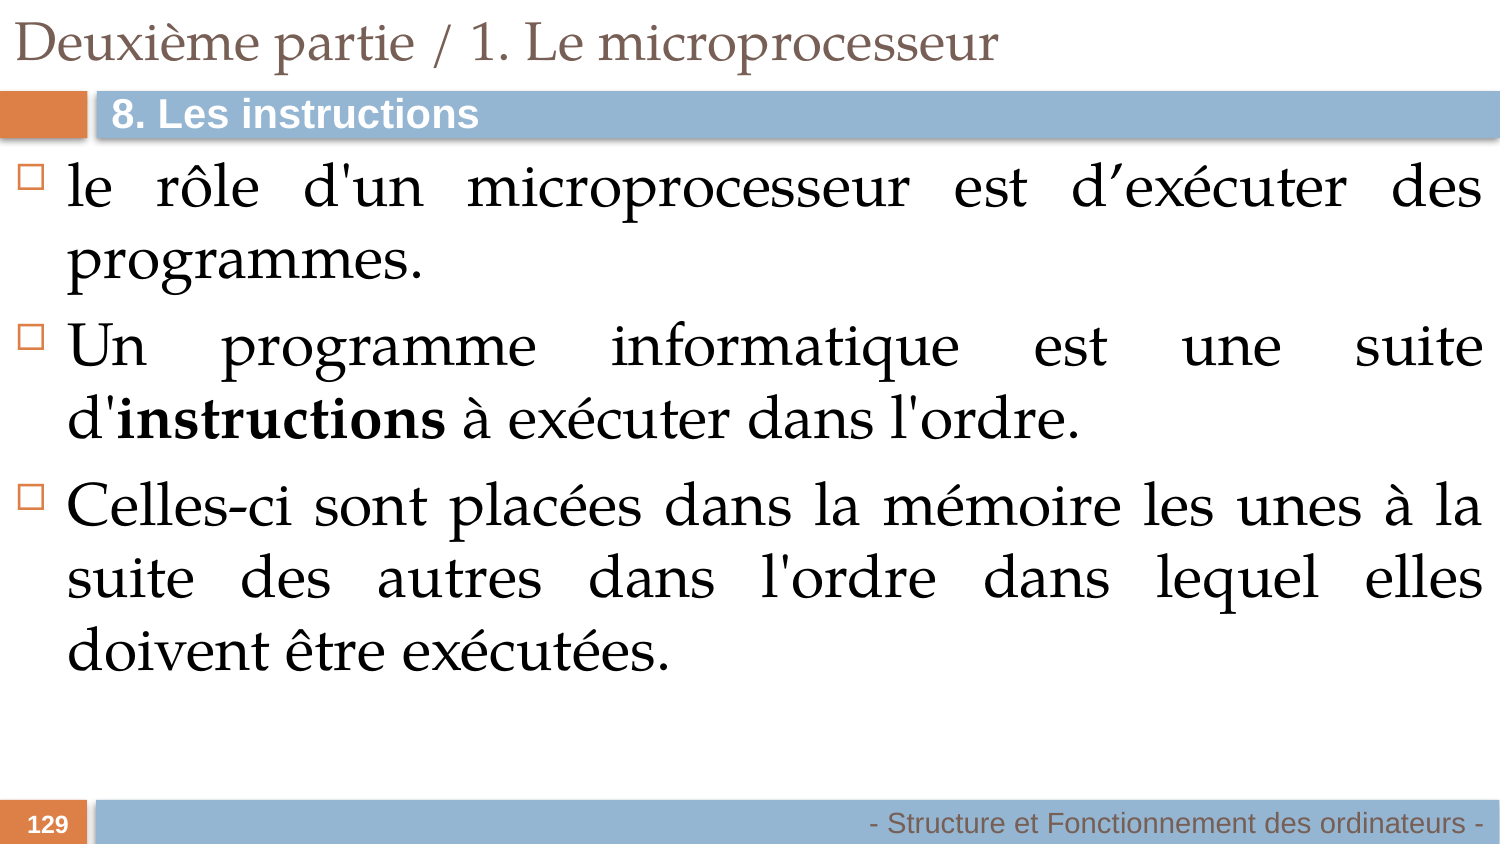

# Deuxième partie / 1. Le microprocesseur
8. Les instructions
le rôle d'un microprocesseur est d’exécuter des programmes.
Un programme informatique est une suite d'instructions à exécuter dans l'ordre.
Celles-ci sont placées dans la mémoire les unes à la suite des autres dans l'ordre dans lequel elles doivent être exécutées.
- Structure et Fonctionnement des ordinateurs -